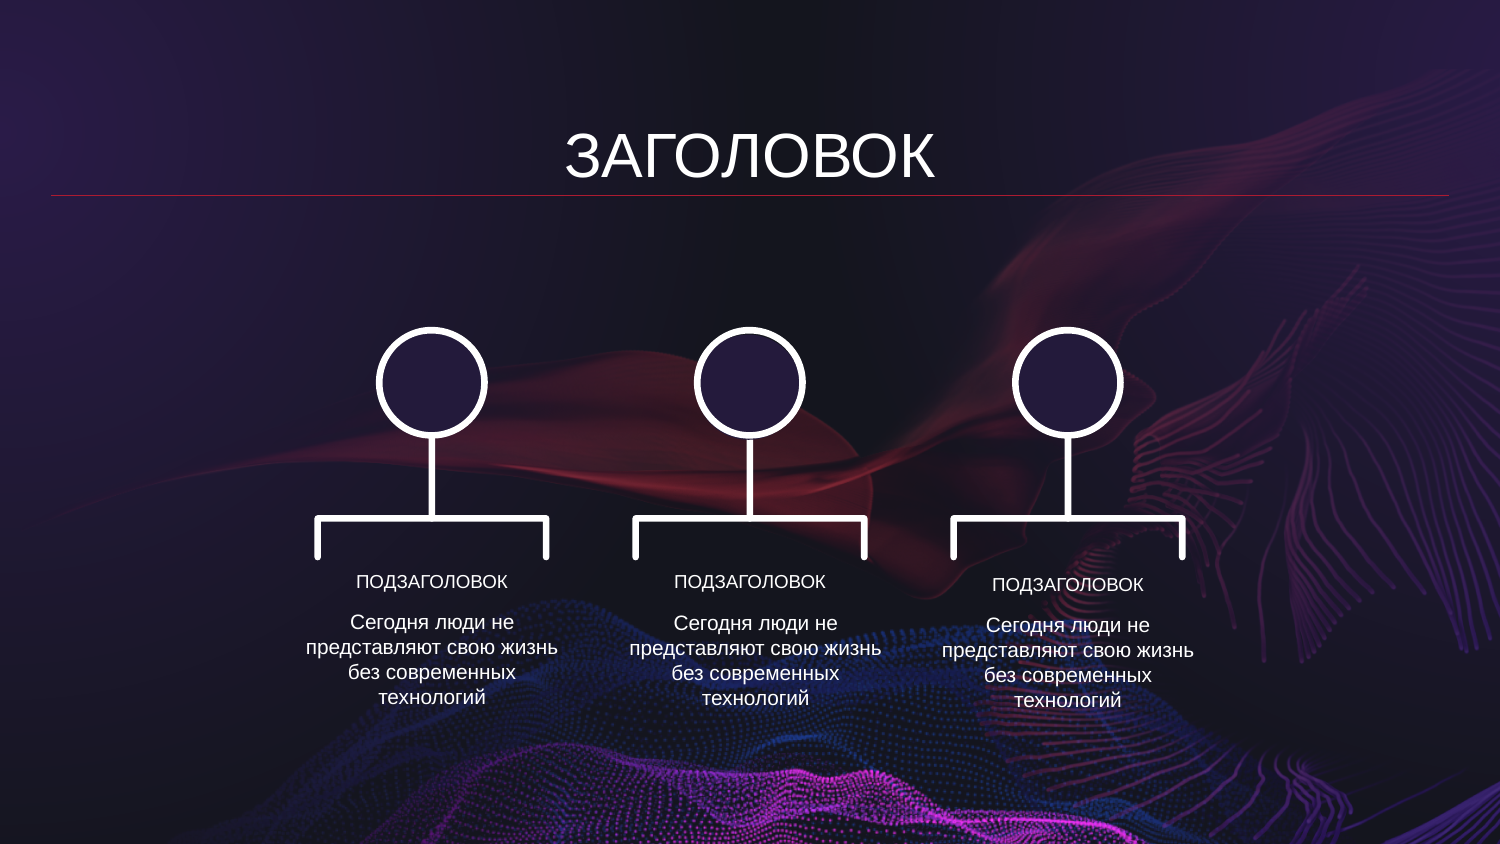

ЗАГОЛОВОК

ПОДЗАГОЛОВОК
# ПОДЗАГОЛОВОК
ПОДЗАГОЛОВОК
Сегодня люди не представляют свою жизнь без современных технологий
Сегодня люди не представляют свою жизнь без современных технологий
Сегодня люди не представляют свою жизнь без современных технологий